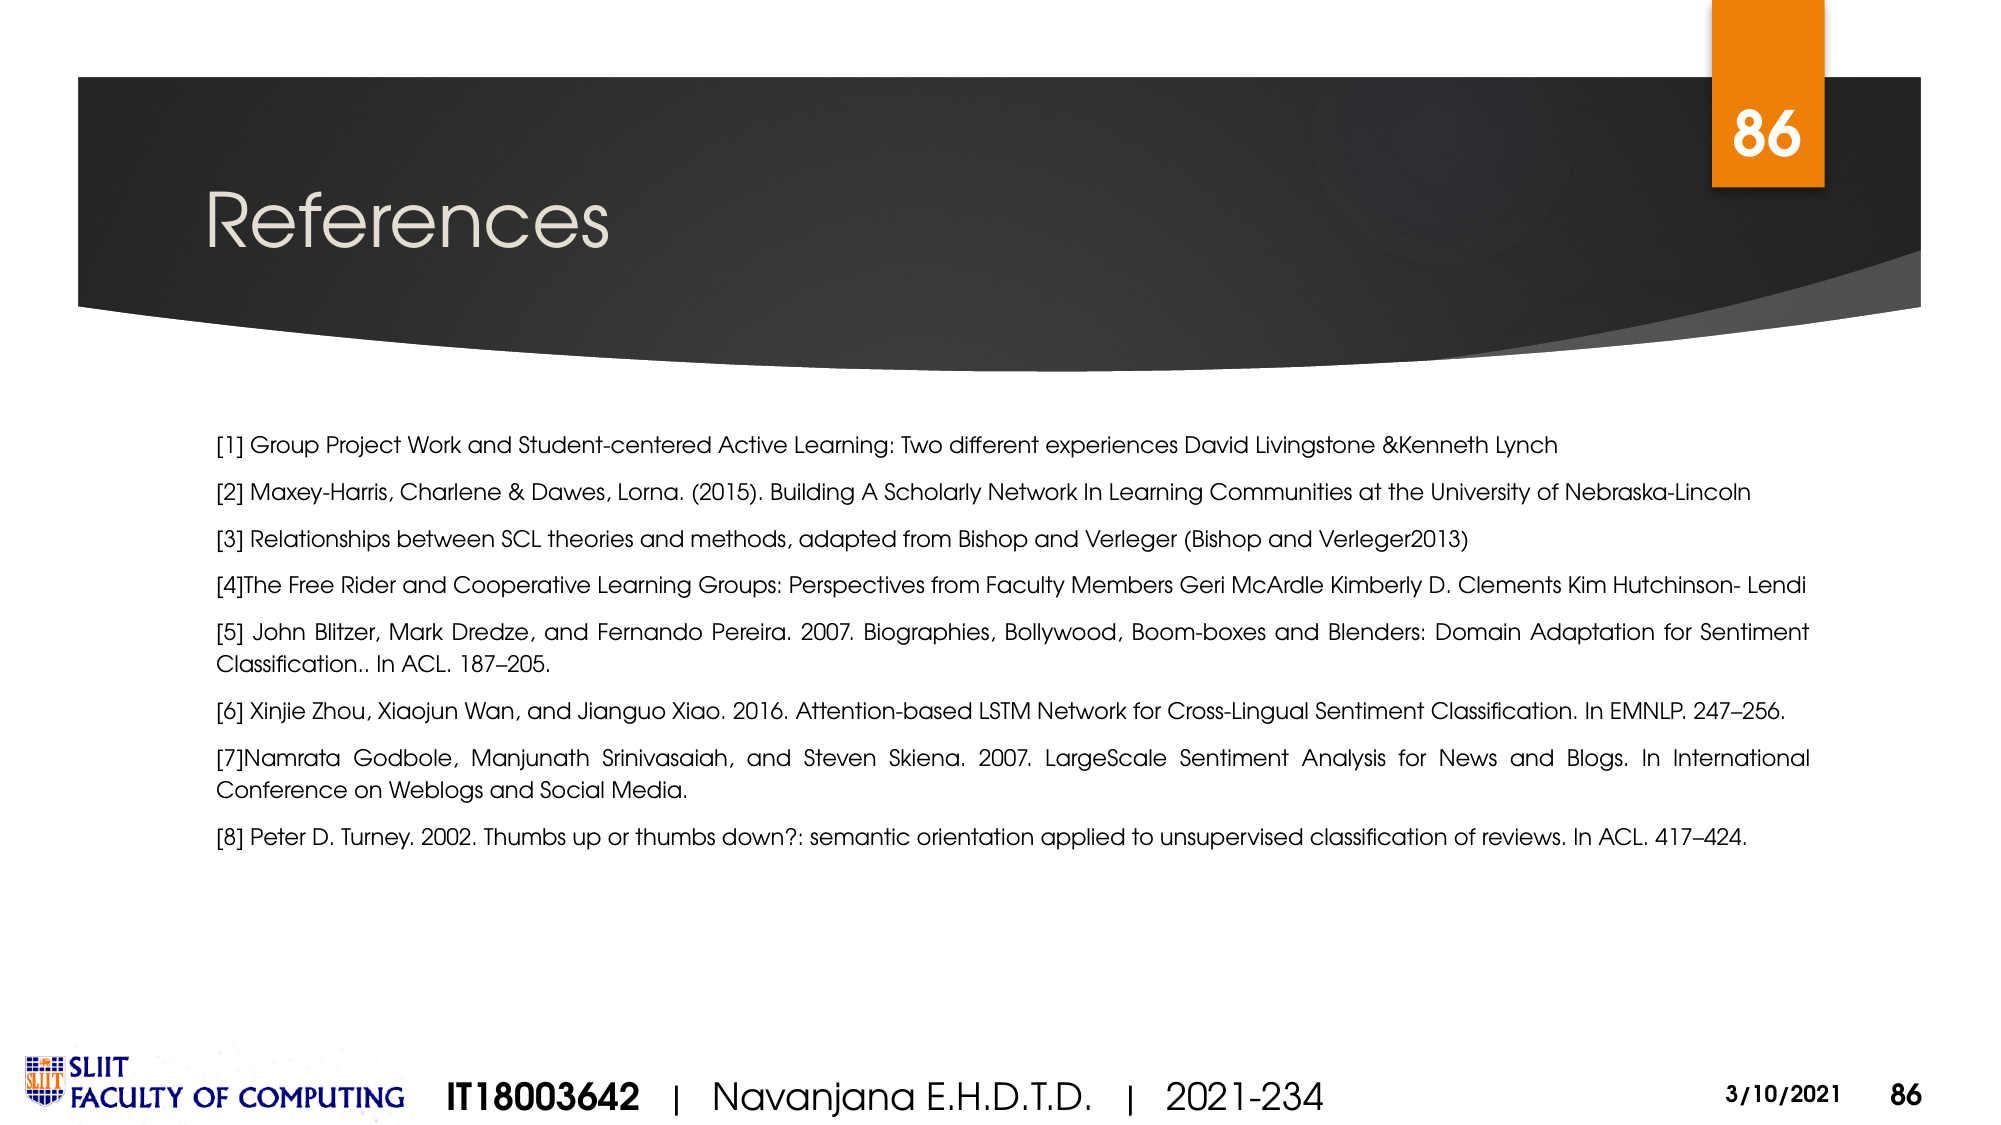

# References
[1] Group Project Work and Student-centered Active Learning: Two different experiences David Livingstone &Kenneth Lynch
[2] Maxey-Harris, Charlene & Dawes, Lorna. (2015). Building A Scholarly Network In Learning Communities at the University of Nebraska-Lincoln
[3] Relationships between SCL theories and methods, adapted from Bishop and Verleger (Bishop and Verleger2013)
[4]The Free Rider and Cooperative Learning Groups: Perspectives from Faculty Members Geri McArdle Kimberly D. Clements Kim Hutchinson- Lendi
[5] John Blitzer, Mark Dredze, and Fernando Pereira. 2007. Biographies, Bollywood, Boom-boxes and Blenders: Domain Adaptation for Sentiment Classification.. In ACL. 187–205.
[6] Xinjie Zhou, Xiaojun Wan, and Jianguo Xiao. 2016. Attention-based LSTM Network for Cross-Lingual Sentiment Classification. In EMNLP. 247–256.
[7]Namrata Godbole, Manjunath Srinivasaiah, and Steven Skiena. 2007. LargeScale Sentiment Analysis for News and Blogs. In International Conference on Weblogs and Social Media.
[8] Peter D. Turney. 2002. Thumbs up or thumbs down?: semantic orientation applied to unsupervised classification of reviews. In ACL. 417–424.